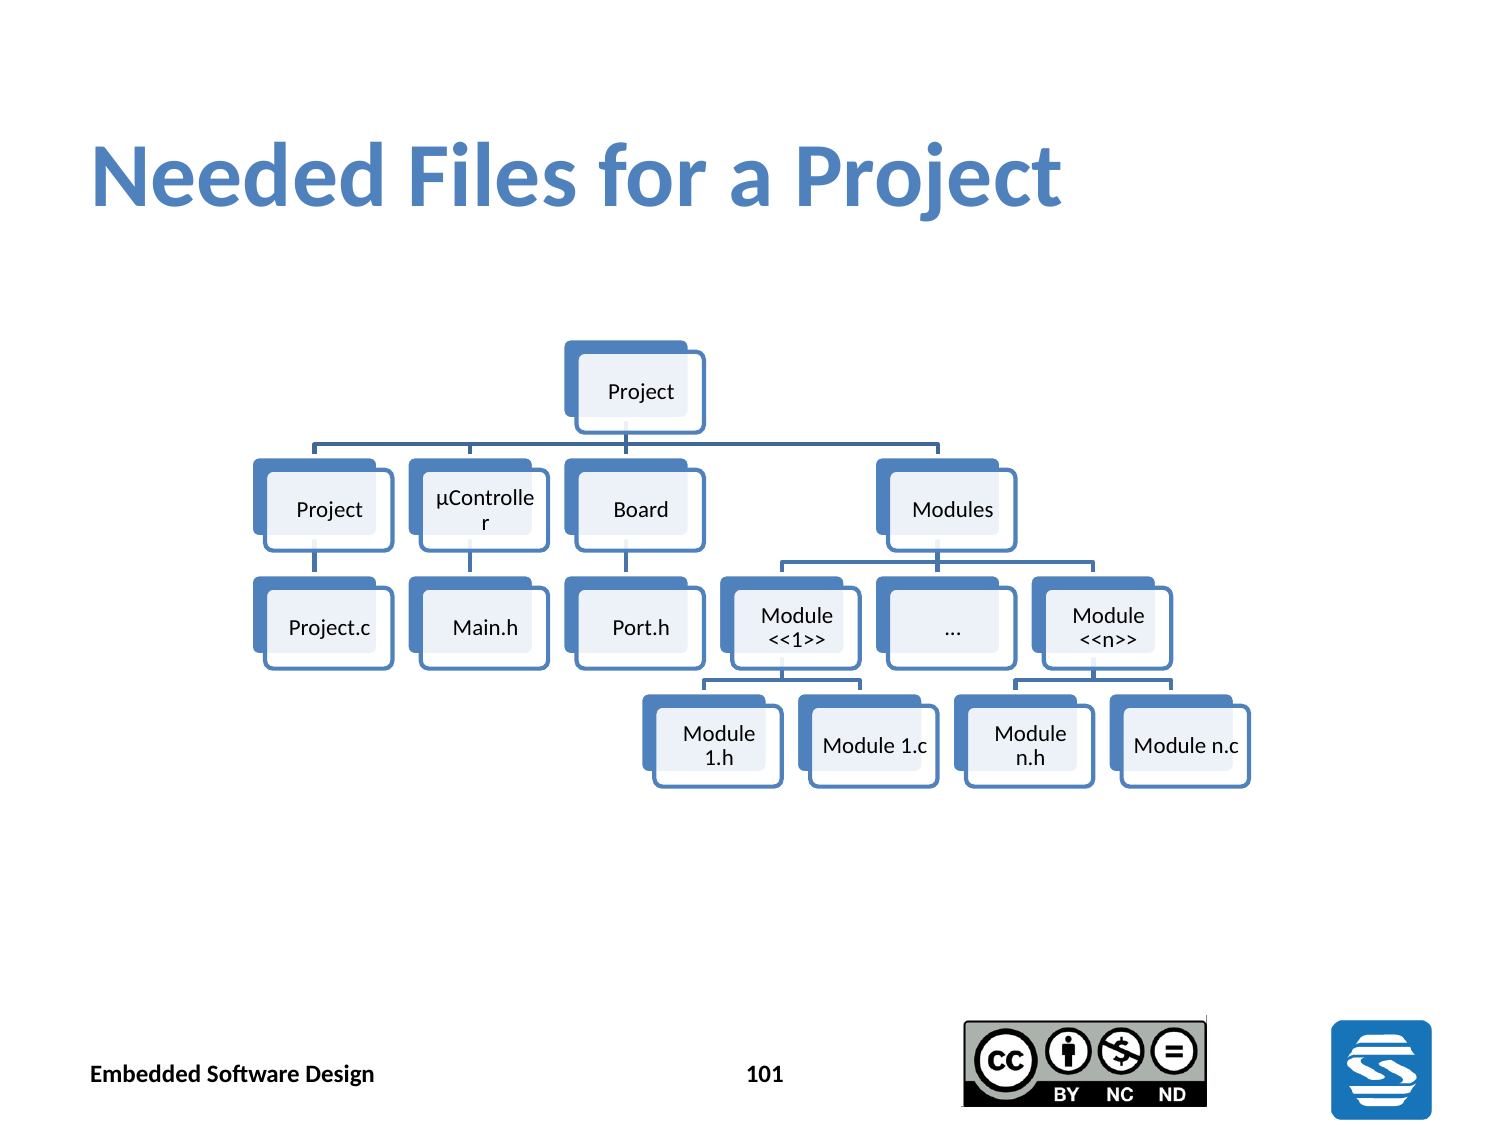

# Needed Files for a Project
Project
Project
Project.c
µController
Main.h
Board
Port.h
Modules
Module <<1>>
Module 1.h
Module 1.c
...
Module <<n>>
Module n.h
Module n.c
Embedded Software Design
101